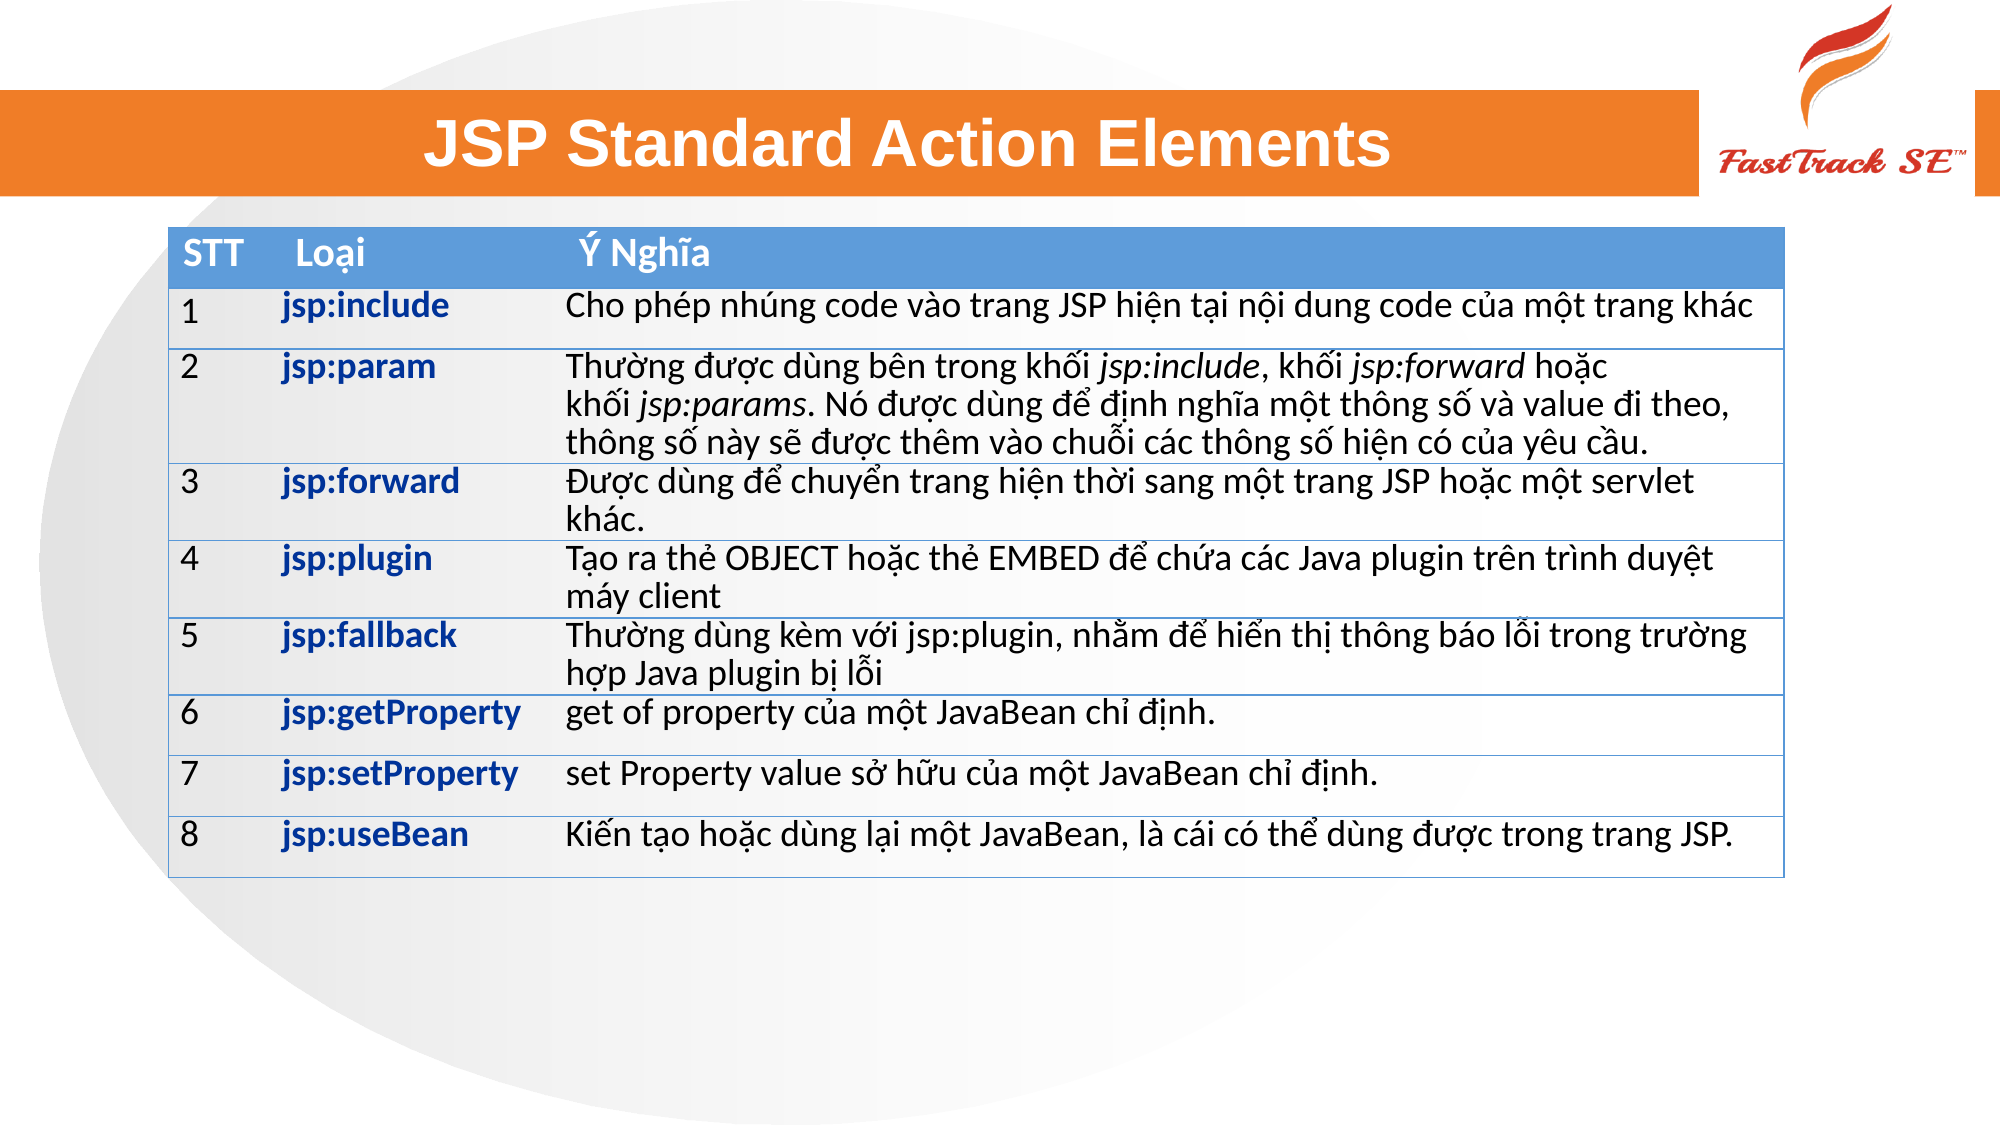

# JSP Standard Action Elements
| STT | Loại | Ý Nghĩa |
| --- | --- | --- |
| 1 | jsp:include | Cho phép nhúng code vào trang JSP hiện tại nội dung code của một trang khác |
| 2 | jsp:param | Thường được dùng bên trong khối jsp:include, khối jsp:forward hoặc khối jsp:params. Nó được dùng để định nghĩa một thông số và value đi theo, thông số này sẽ được thêm vào chuỗi các thông số hiện có của yêu cầu. |
| 3 | jsp:forward | Được dùng để chuyển trang hiện thời sang một trang JSP hoặc một servlet khác. |
| 4 | jsp:plugin | Tạo ra thẻ OBJECT hoặc thẻ EMBED để chứa các Java plugin trên trình duyệt máy client |
| 5 | jsp:fallback | Thường dùng kèm với jsp:plugin, nhằm để hiển thị thông báo lỗi trong trường hợp Java plugin bị lỗi |
| 6 | jsp:getProperty | get of property của một JavaBean chỉ định. |
| 7 | jsp:setProperty | set Property value sở hữu của một JavaBean chỉ định. |
| 8 | jsp:useBean | Kiến tạo hoặc dùng lại một JavaBean, là cái có thể dùng được trong trang JSP. |